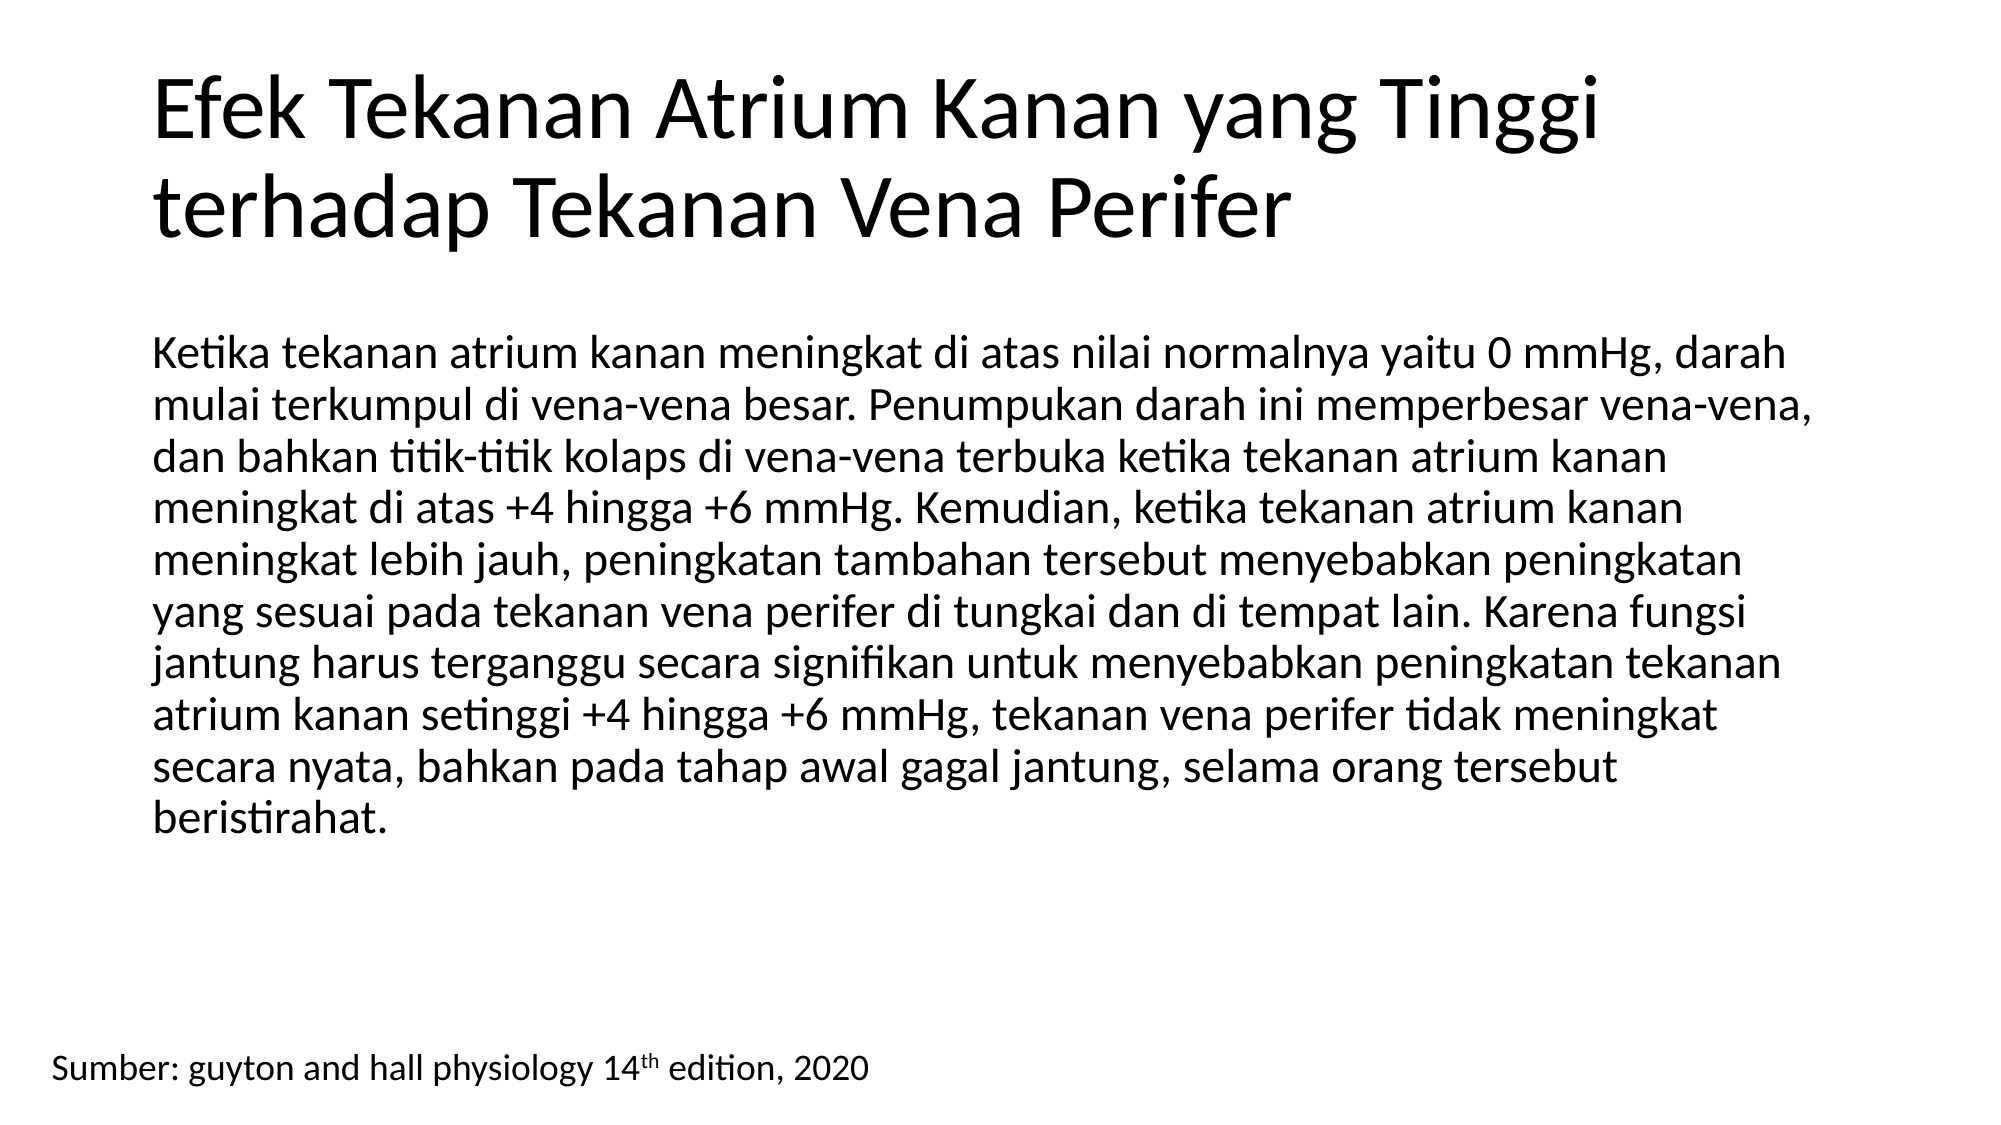

# Efek Tekanan Atrium Kanan yang Tinggi terhadap Tekanan Vena Perifer
Ketika tekanan atrium kanan meningkat di atas nilai normalnya yaitu 0 mmHg, darah mulai terkumpul di vena-vena besar. Penumpukan darah ini memperbesar vena-vena, dan bahkan titik-titik kolaps di vena-vena terbuka ketika tekanan atrium kanan meningkat di atas +4 hingga +6 mmHg. Kemudian, ketika tekanan atrium kanan meningkat lebih jauh, peningkatan tambahan tersebut menyebabkan peningkatan yang sesuai pada tekanan vena perifer di tungkai dan di tempat lain. Karena fungsi jantung harus terganggu secara signifikan untuk menyebabkan peningkatan tekanan atrium kanan setinggi +4 hingga +6 mmHg, tekanan vena perifer tidak meningkat secara nyata, bahkan pada tahap awal gagal jantung, selama orang tersebut beristirahat.
Sumber: guyton and hall physiology 14th edition, 2020